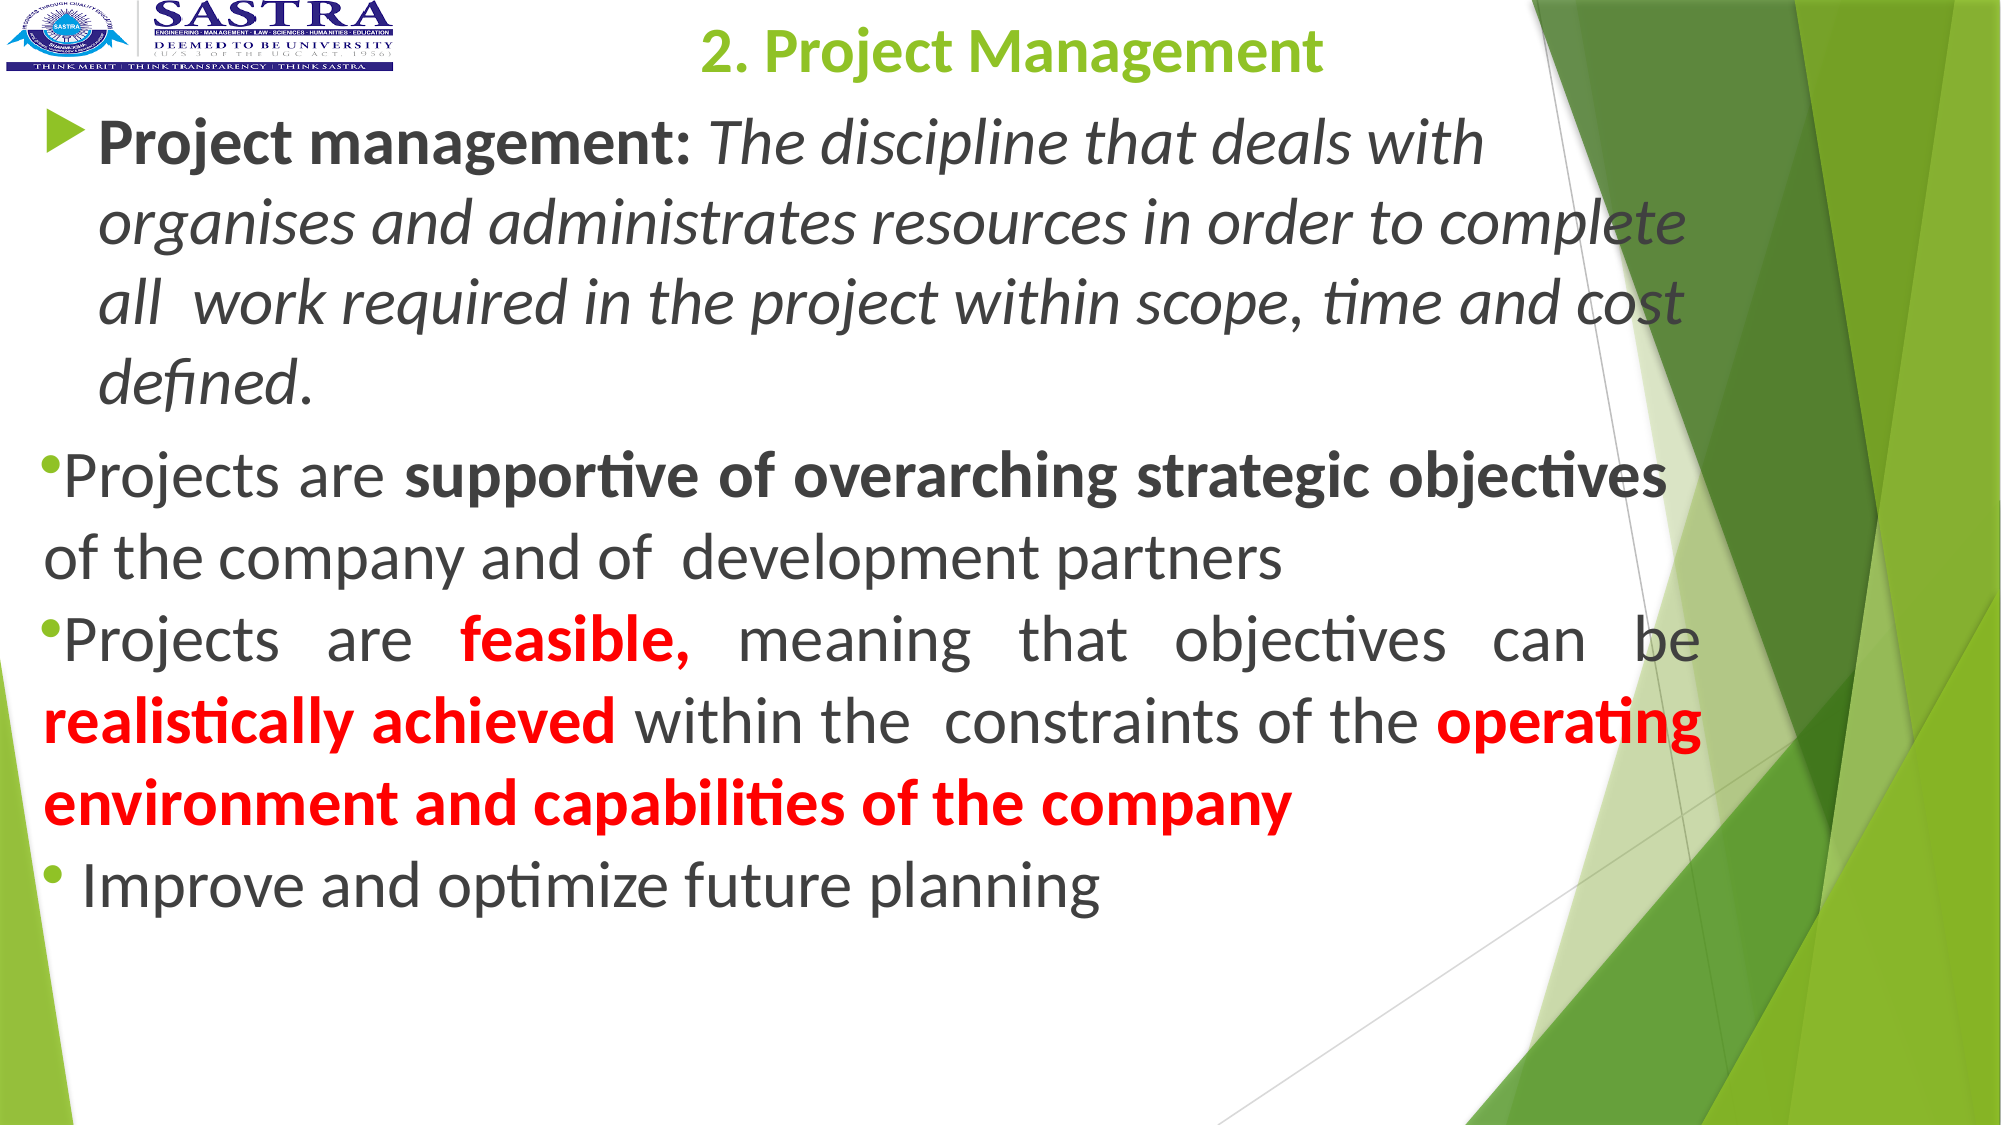

# 2. Project Management
Project management: The discipline that deals with organises and administrates resources in order to complete all  work required in the project within scope, time and cost defined.
Projects are supportive of overarching strategic objectives of the company and of  development partners
Projects are feasible, meaning that objectives can be realistically achieved within the  constraints of the operating environment and capabilities of the company
Improve and optimize future planning